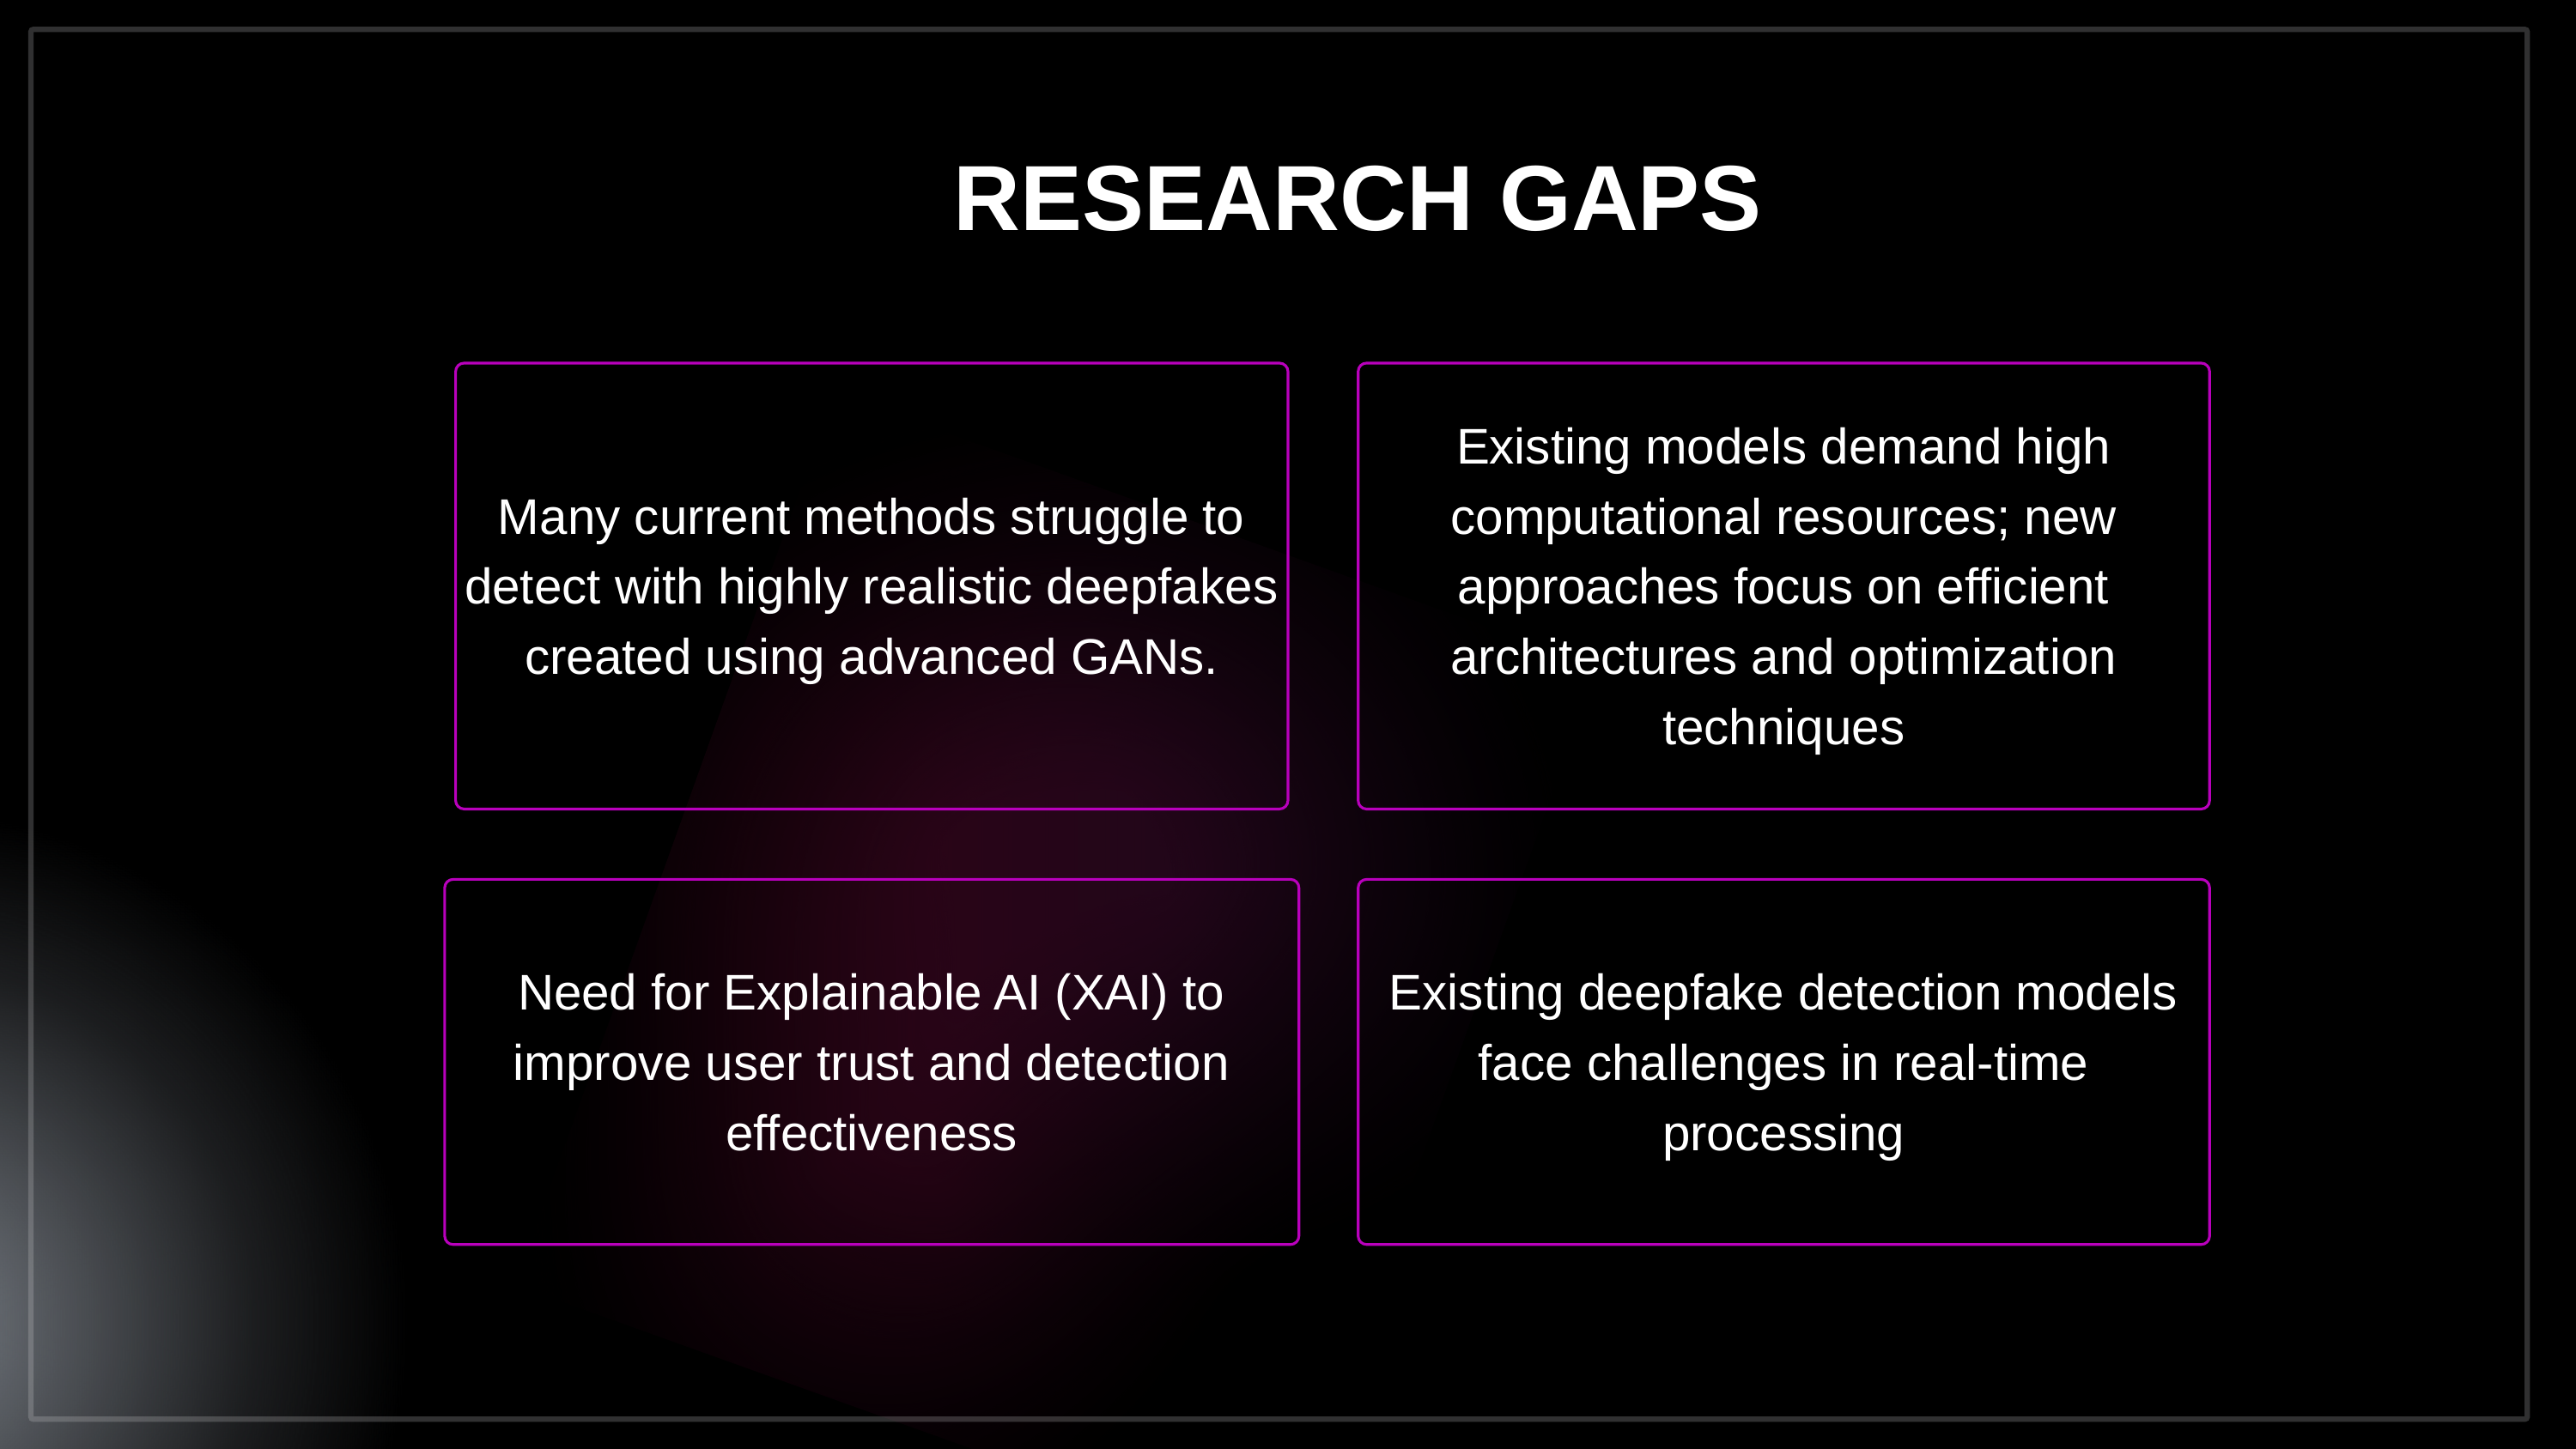

RESEARCH GAPS

Many current methods struggle to detect with highly realistic deepfakes created using advanced GANs.

Existing models demand high computational resources; new approaches focus on efficient architectures and optimization techniques

Need for Explainable AI (XAI) to improve user trust and detection effectiveness

Existing deepfake detection models face challenges in real-time processing